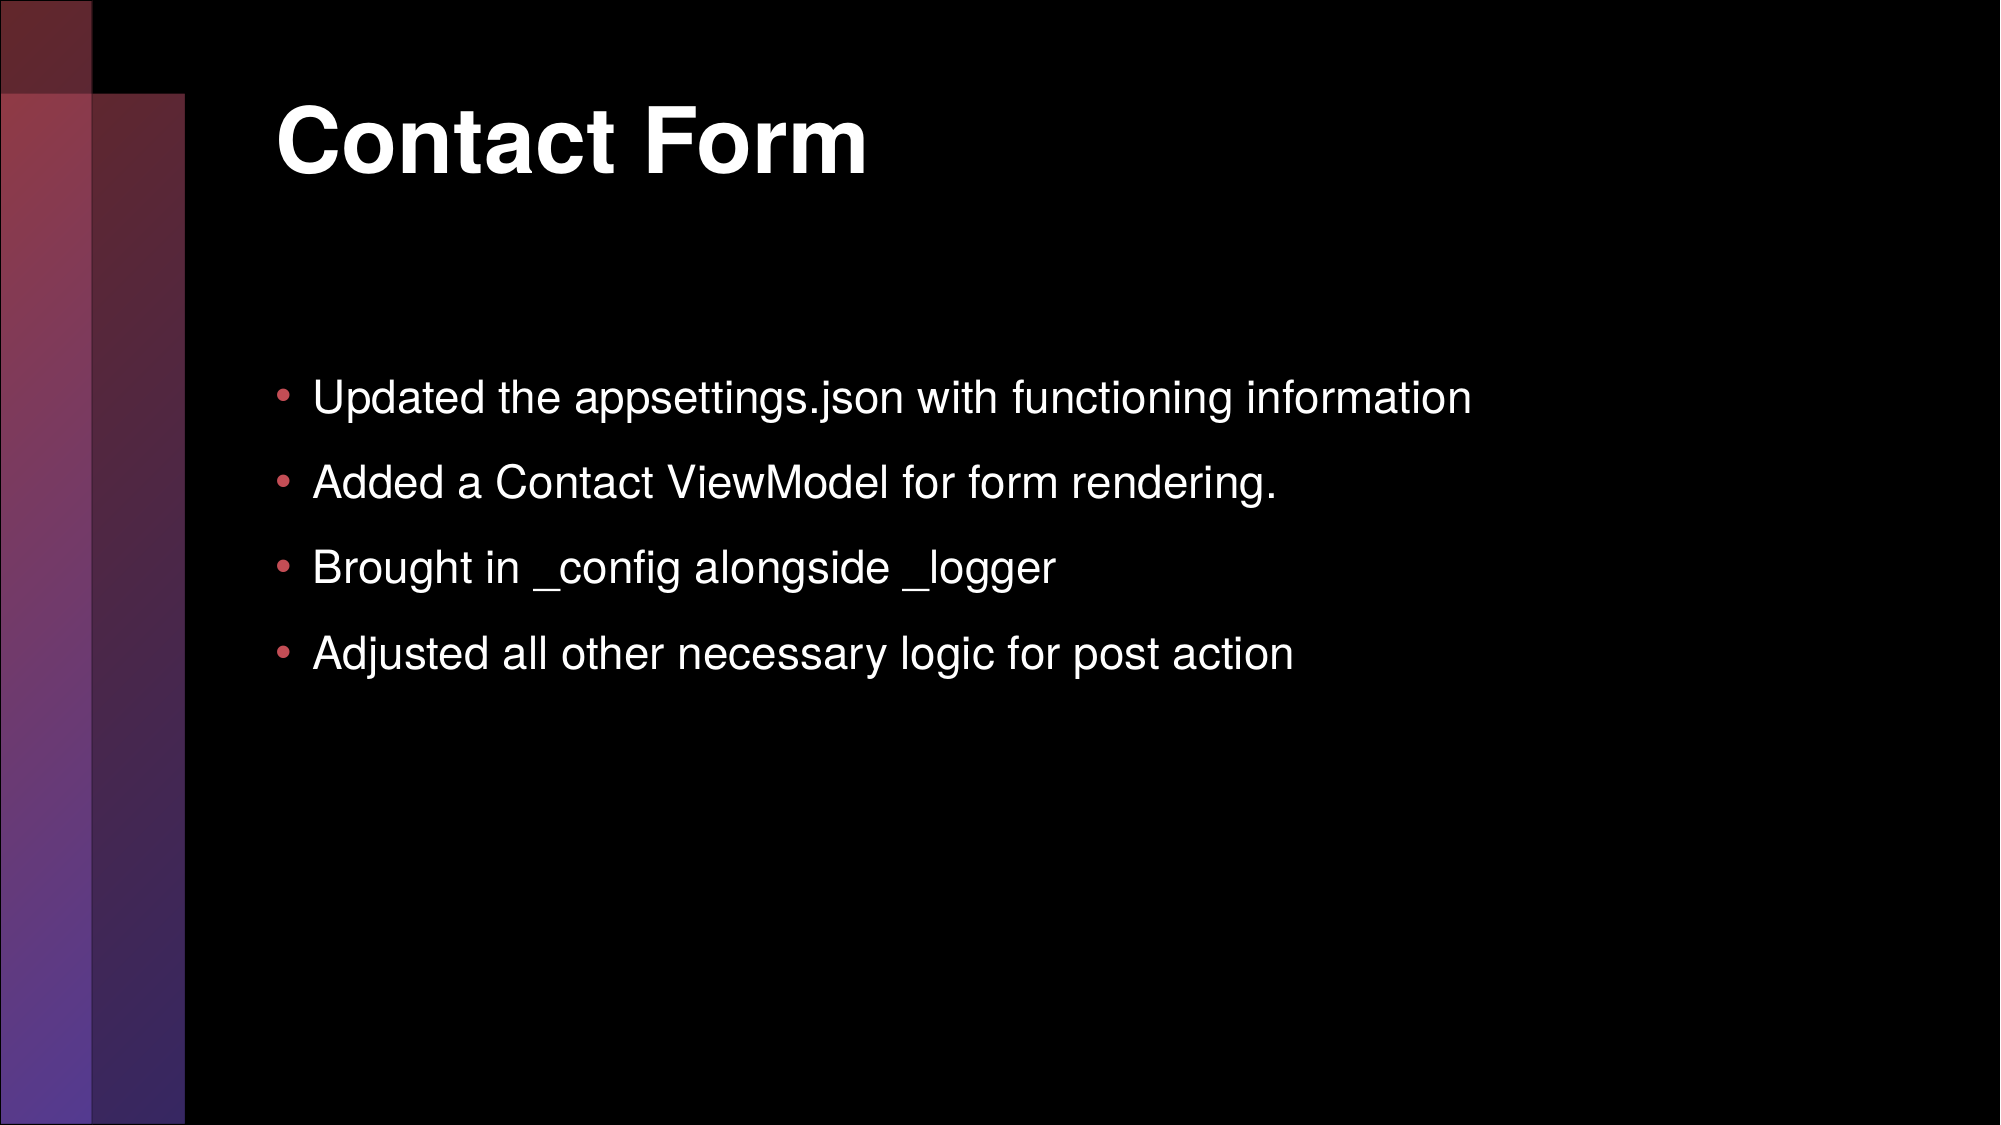

# Contact Form
Updated the appsettings.json with functioning information
Added a Contact ViewModel for form rendering.
Brought in _config alongside _logger
Adjusted all other necessary logic for post action